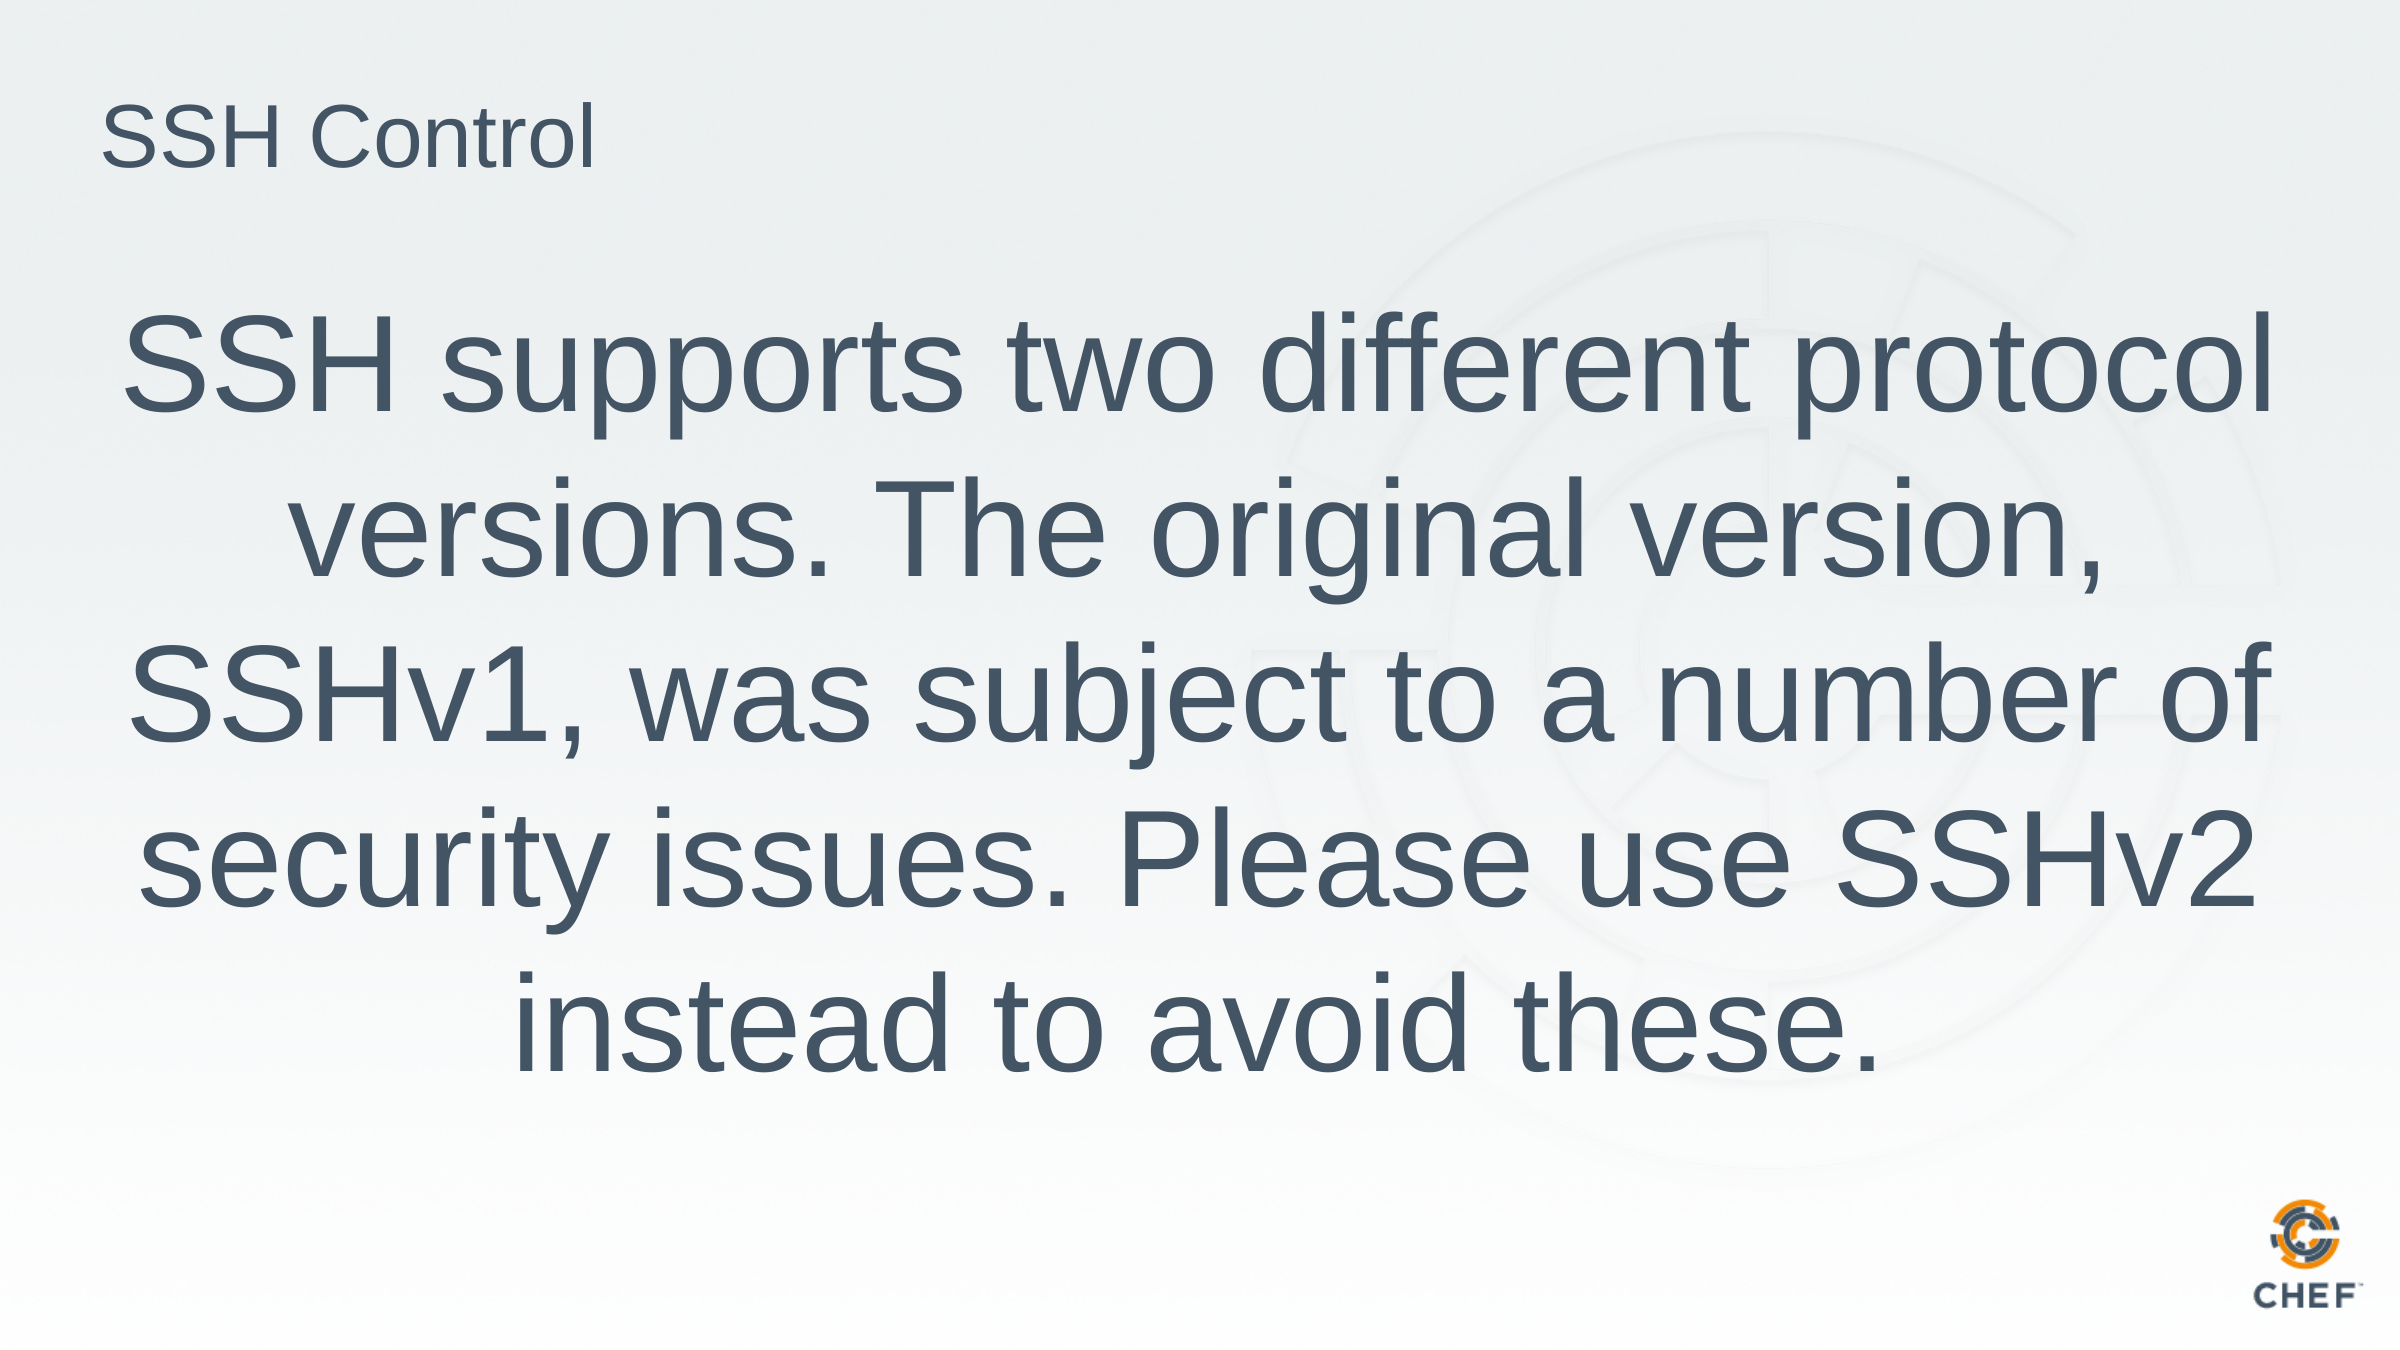

# SSH Control
SSH supports two different protocol versions. The original version, SSHv1, was subject to a number of security issues. Please use SSHv2 instead to avoid these.